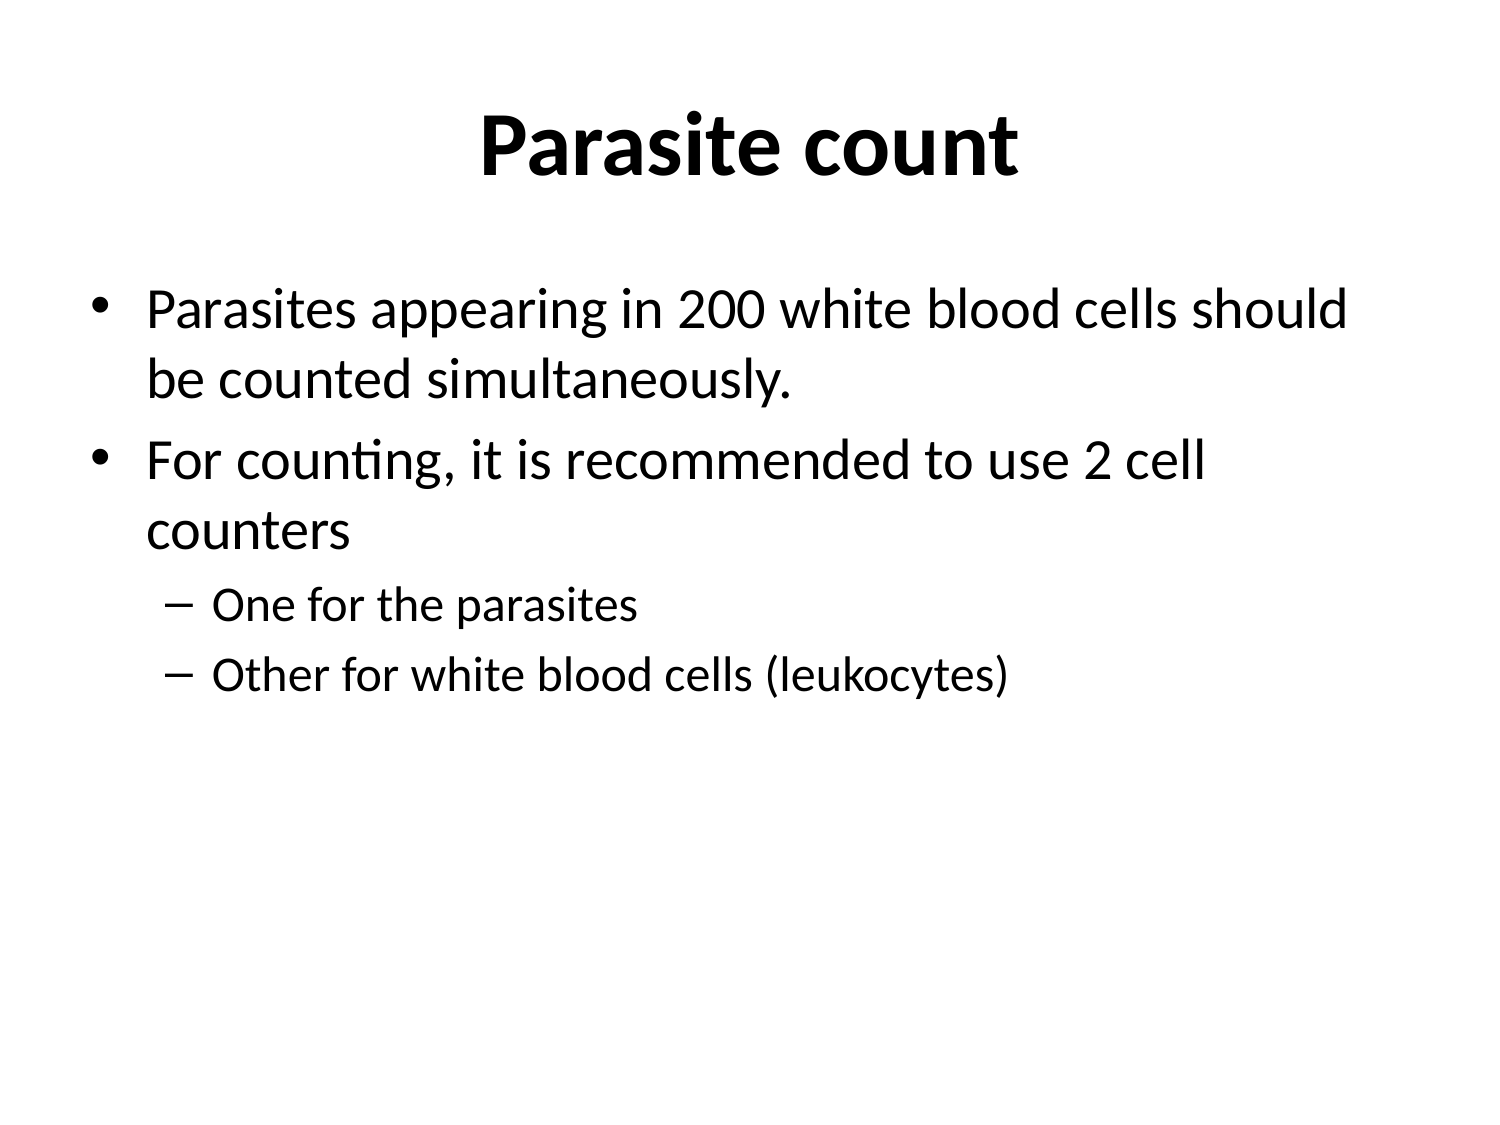

# Parasite count
Parasites appearing in 200 white blood cells should be counted simultaneously.
For counting, it is recommended to use 2 cell counters
One for the parasites
Other for white blood cells (leukocytes)